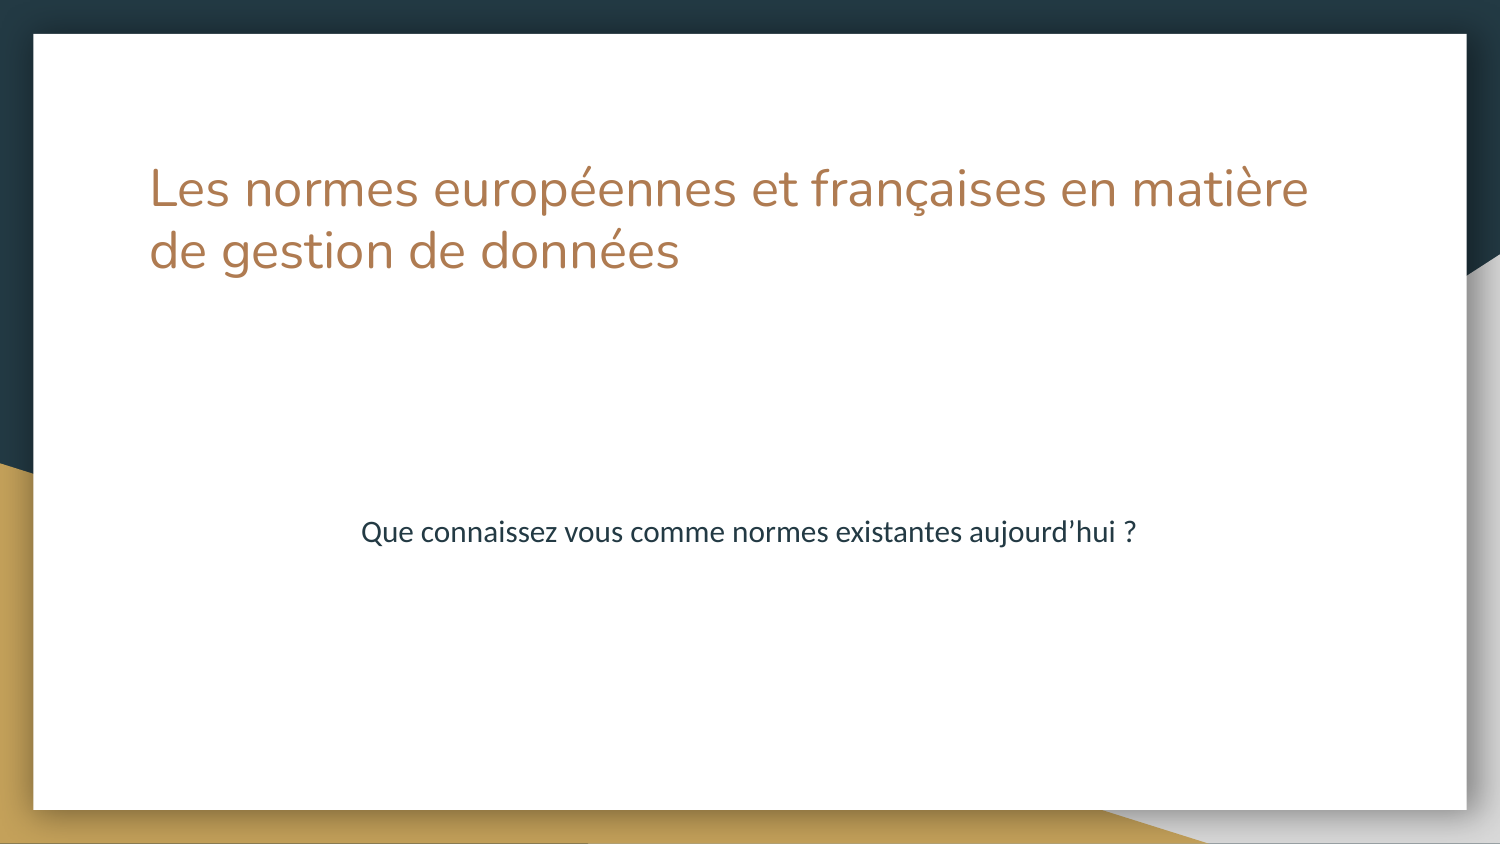

# Les normes européennes et françaises en matière de gestion de données
Que connaissez vous comme normes existantes aujourd’hui ?